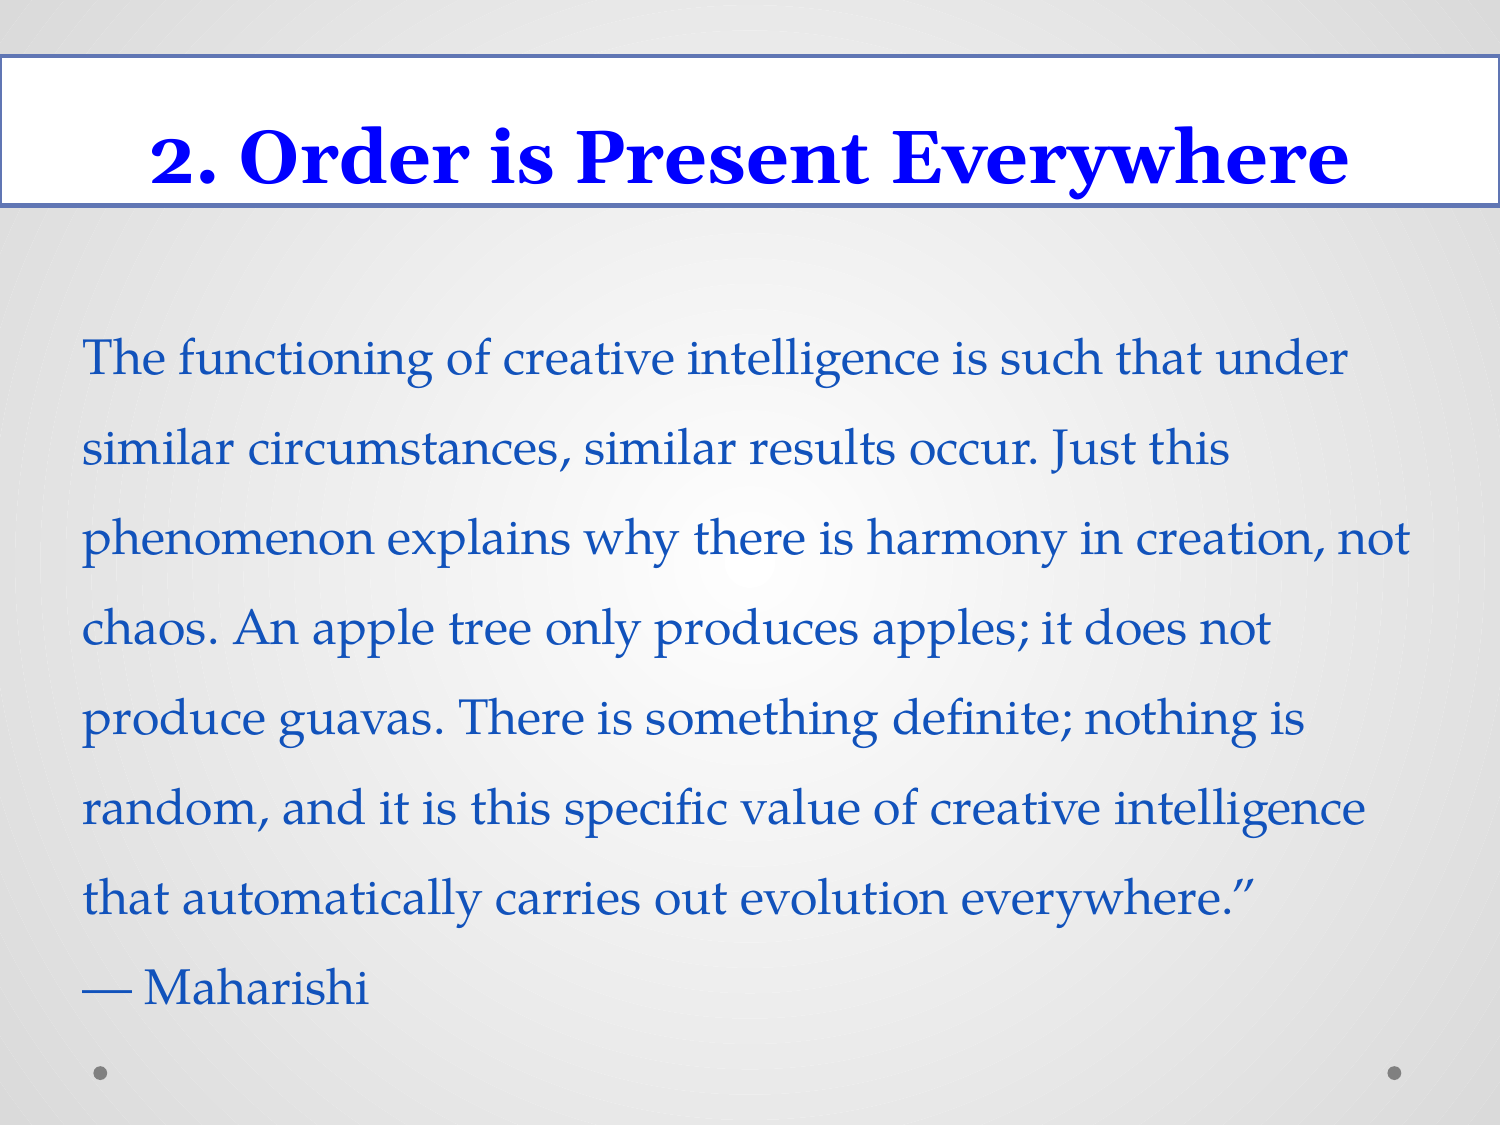

2. Order is Present Everywhere
The functioning of creative intelligence is such that under similar circumstances, similar results occur. Just this phenomenon explains why there is harmony in creation, not chaos. An apple tree only produces apples; it does not produce guavas. There is something definite; nothing is random, and it is this specific value of creative intelligence that automatically carries out evolution everywhere.”
— Maharishi